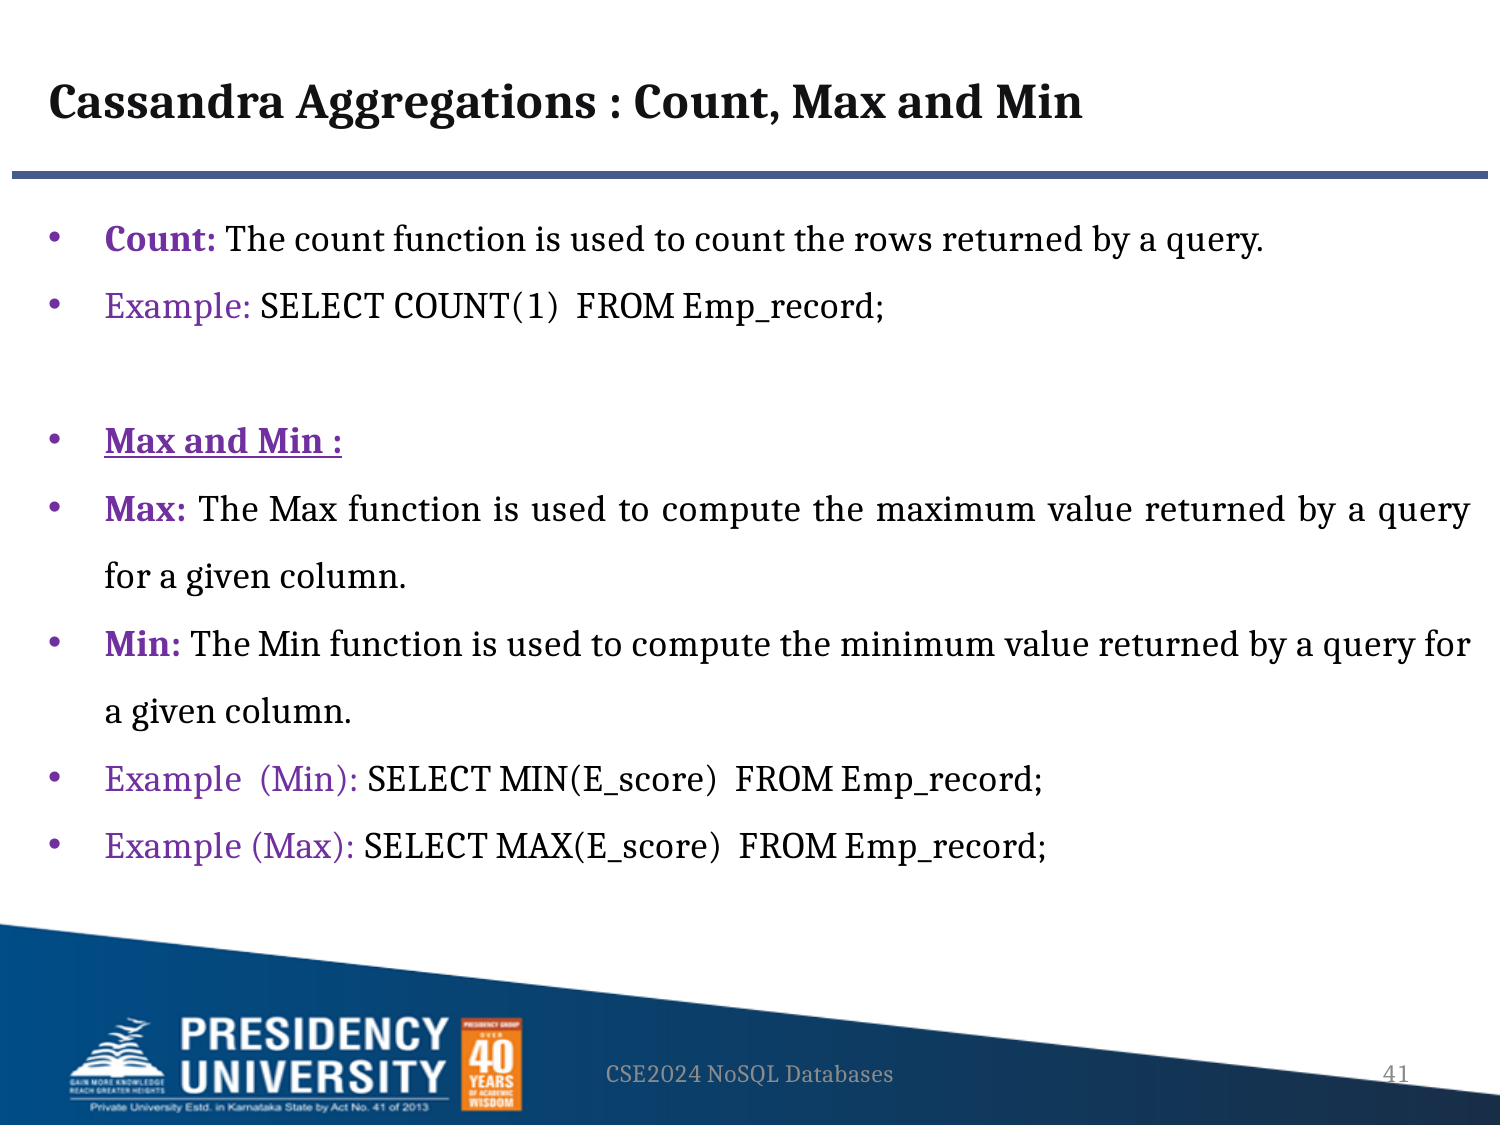

Cassandra Aggregations : Count, Max and Min
Count: The count function is used to count the rows returned by a query.
Example: SELECT COUNT(1)  FROM Emp_record;

Max and Min :
Max: The Max function is used to compute the maximum value returned by a query for a given column.
Min: The Min function is used to compute the minimum value returned by a query for a given column.
Example  (Min): SELECT MIN(E_score)  FROM Emp_record;
Example (Max): SELECT MAX(E_score)  FROM Emp_record;

CSE2024 NoSQL Databases
41